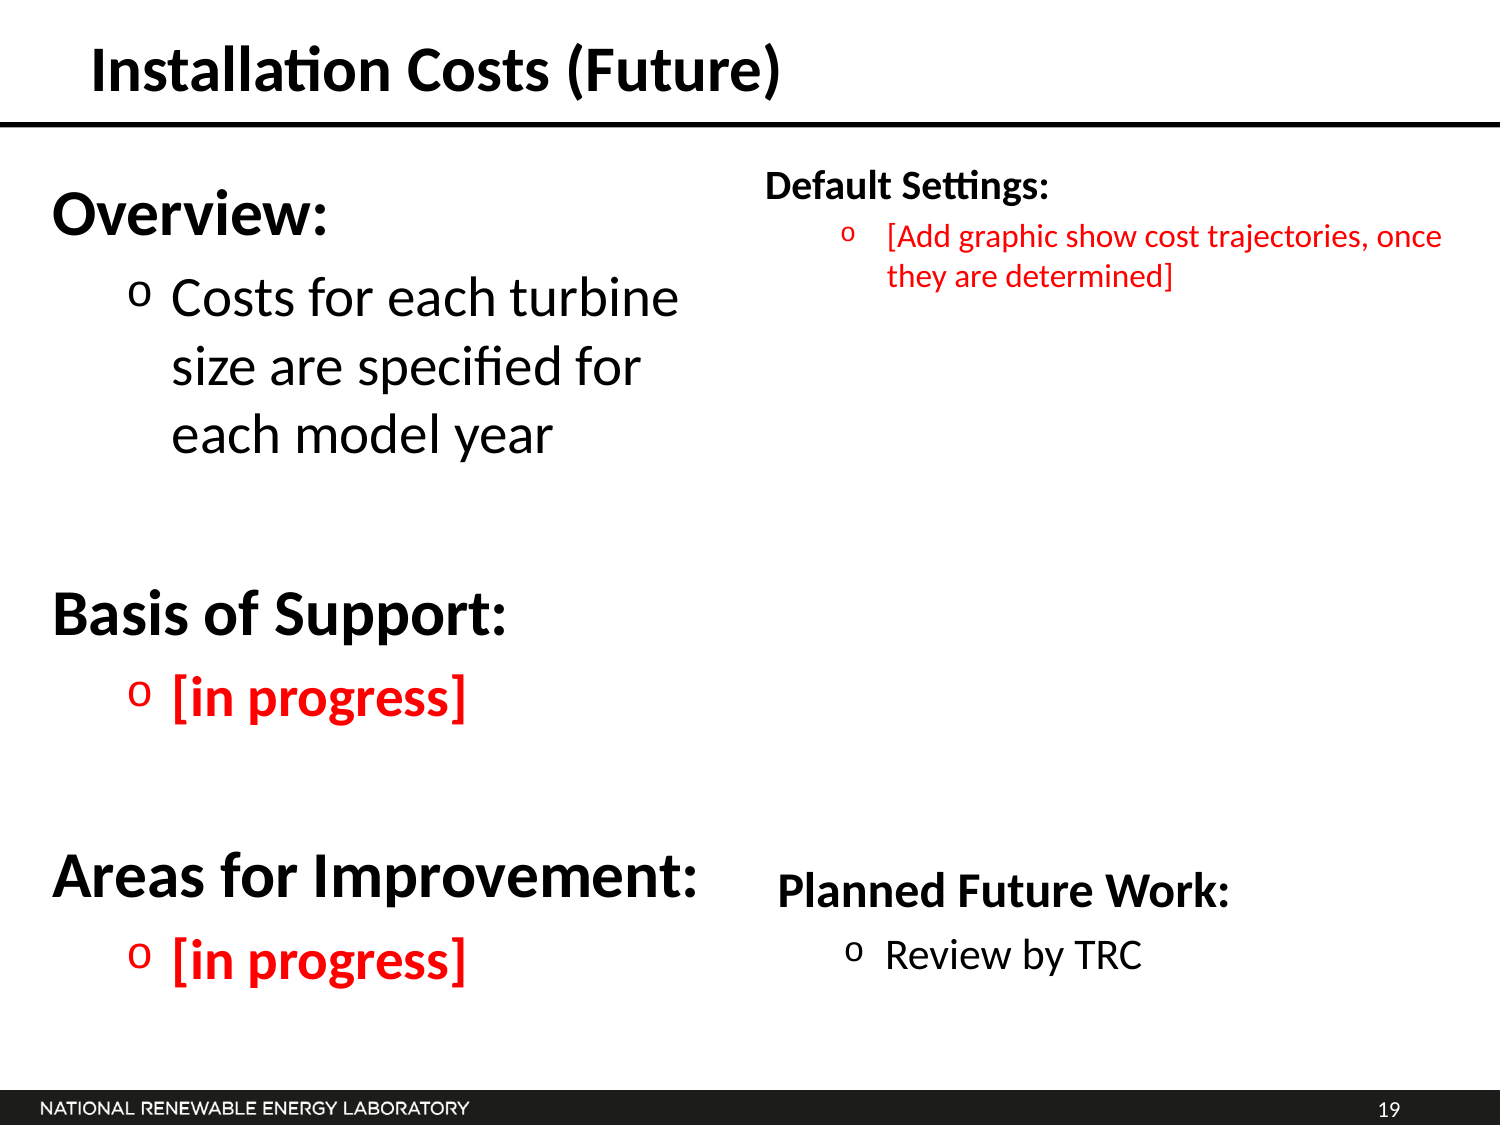

# Installation Costs (Future)
Default Settings:
[Add graphic show cost trajectories, once they are determined]
Overview:
Costs for each turbine size are specified for each model year

Basis of Support:
[in progress]

Areas for Improvement:
[in progress]
Planned Future Work:
Review by TRC